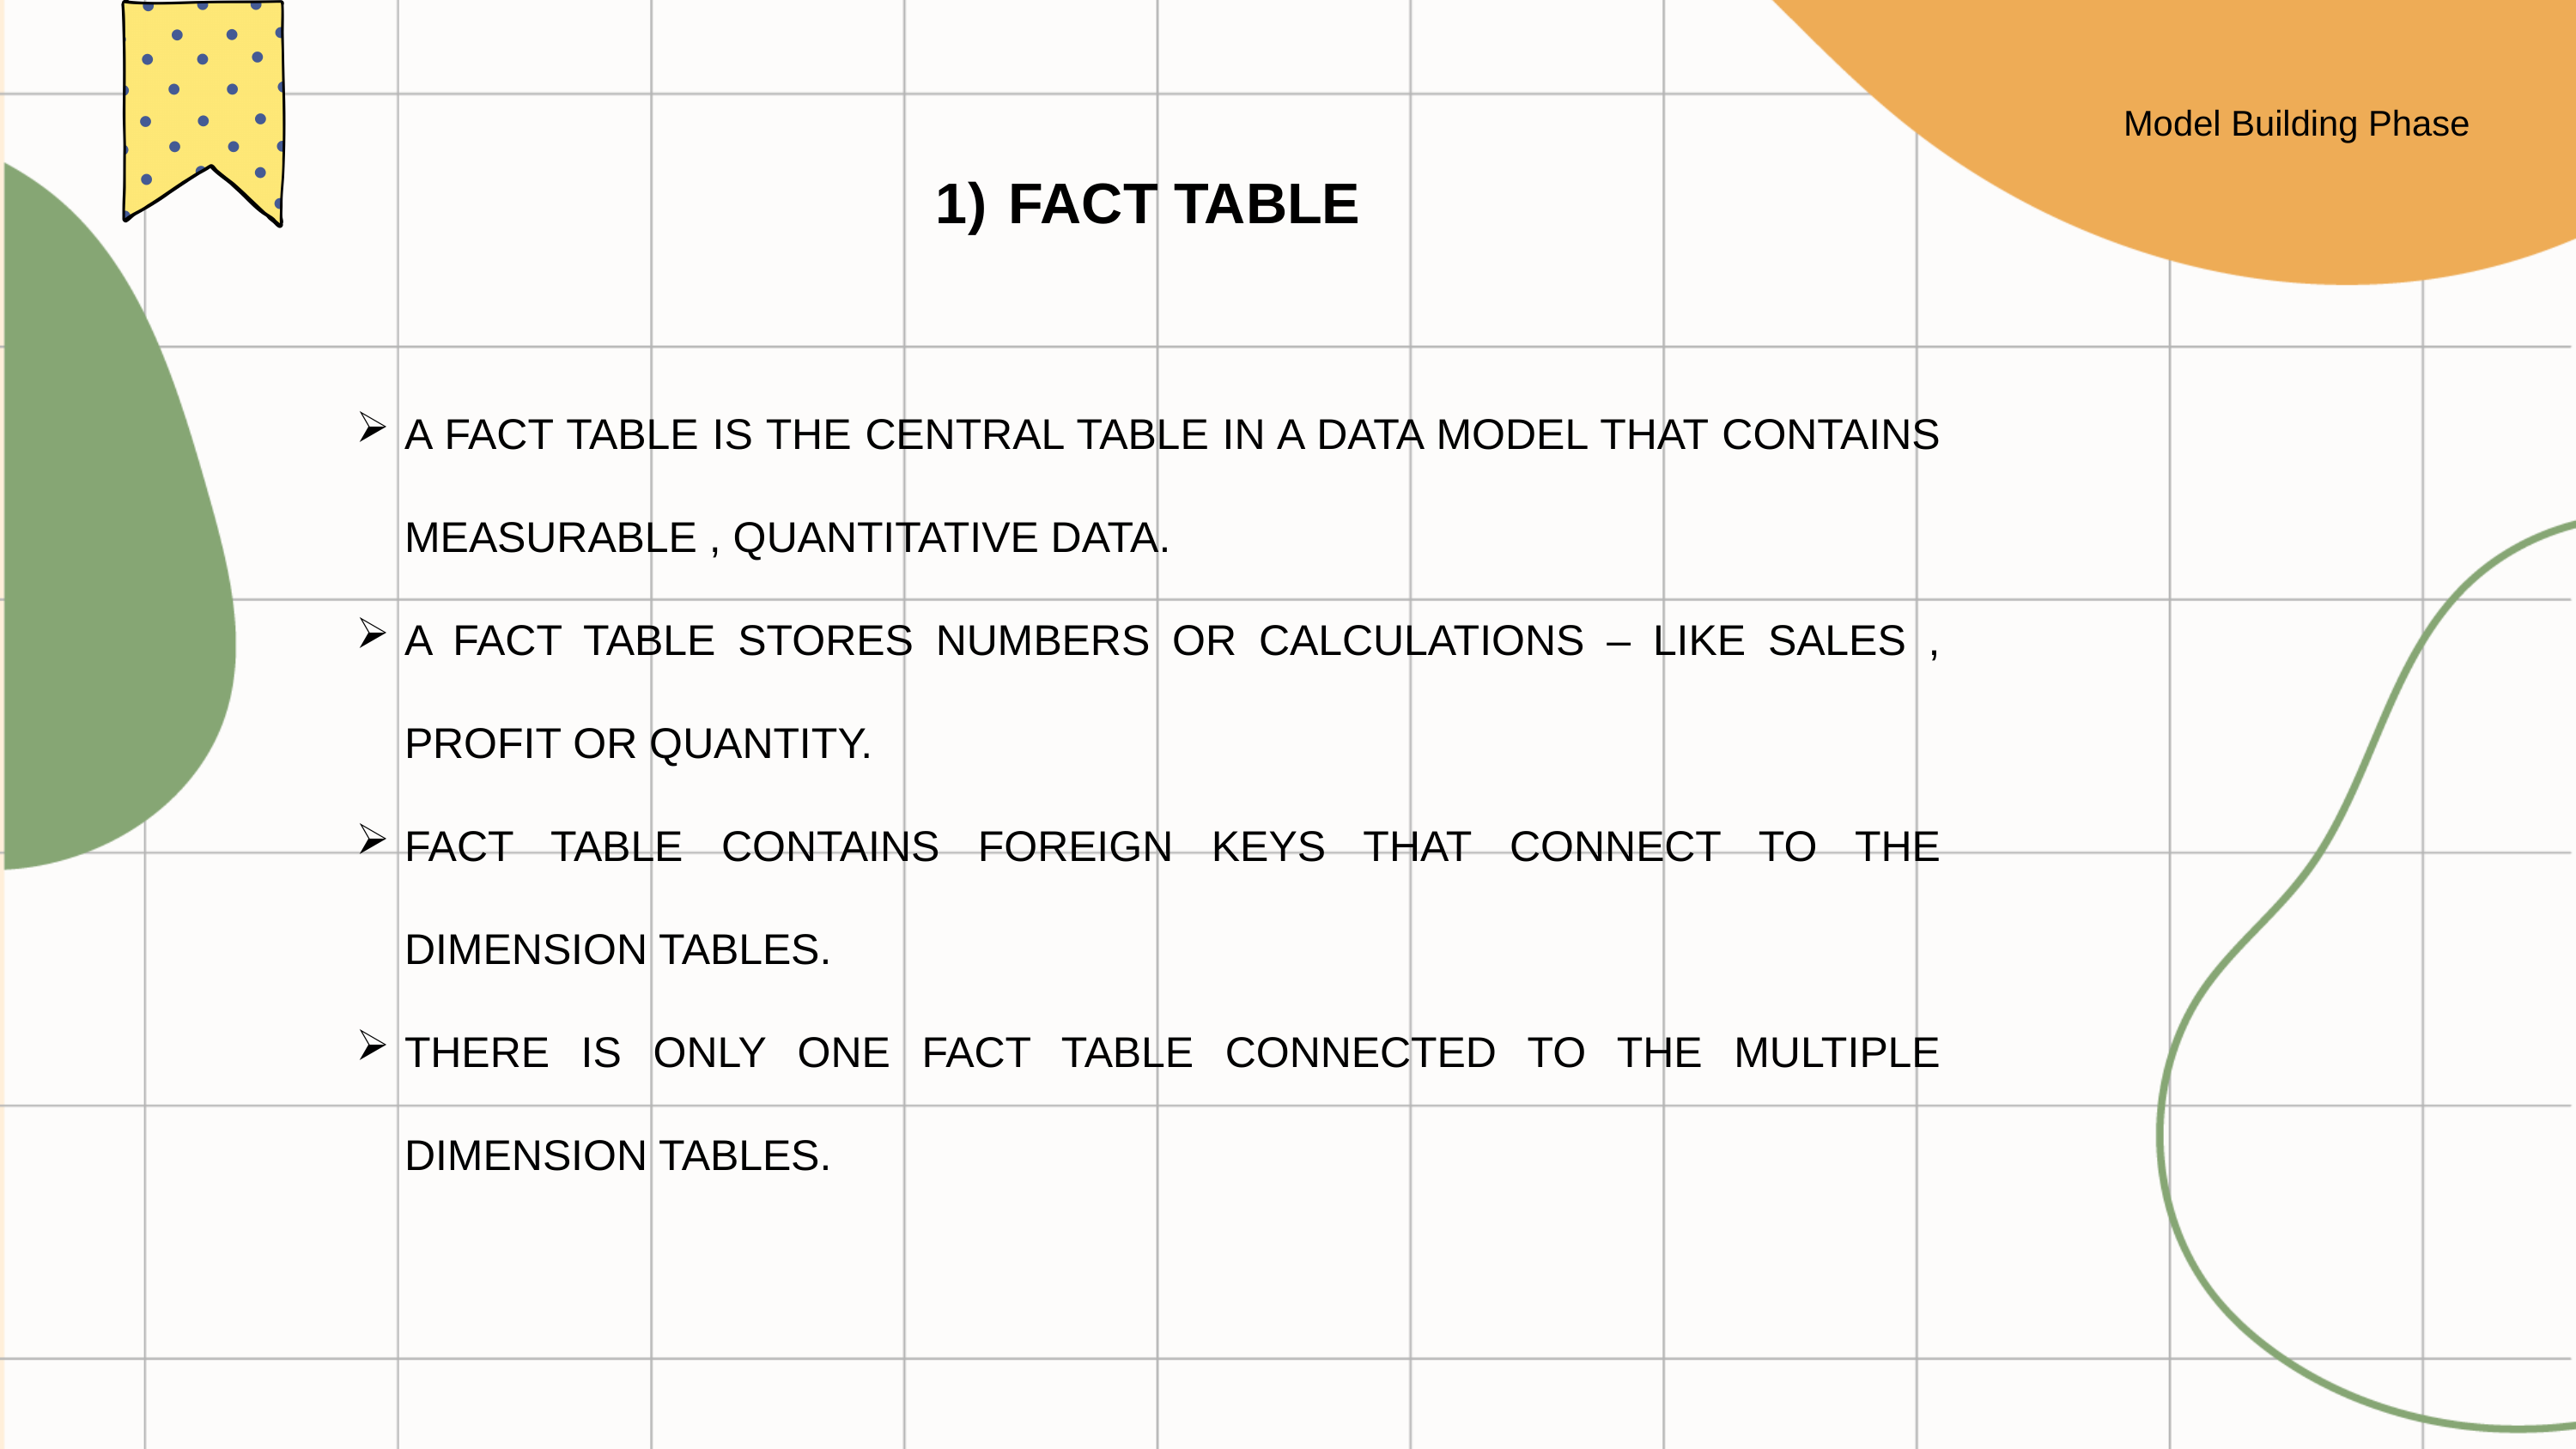

Model Building Phase
FACT TABLE

A FACT TABLE IS THE CENTRAL TABLE IN A DATA MODEL THAT CONTAINS MEASURABLE , QUANTITATIVE DATA.
A FACT TABLE STORES NUMBERS OR CALCULATIONS – LIKE SALES , PROFIT OR QUANTITY.
FACT TABLE CONTAINS FOREIGN KEYS THAT CONNECT TO THE DIMENSION TABLES.
THERE IS ONLY ONE FACT TABLE CONNECTED TO THE MULTIPLE DIMENSION TABLES.